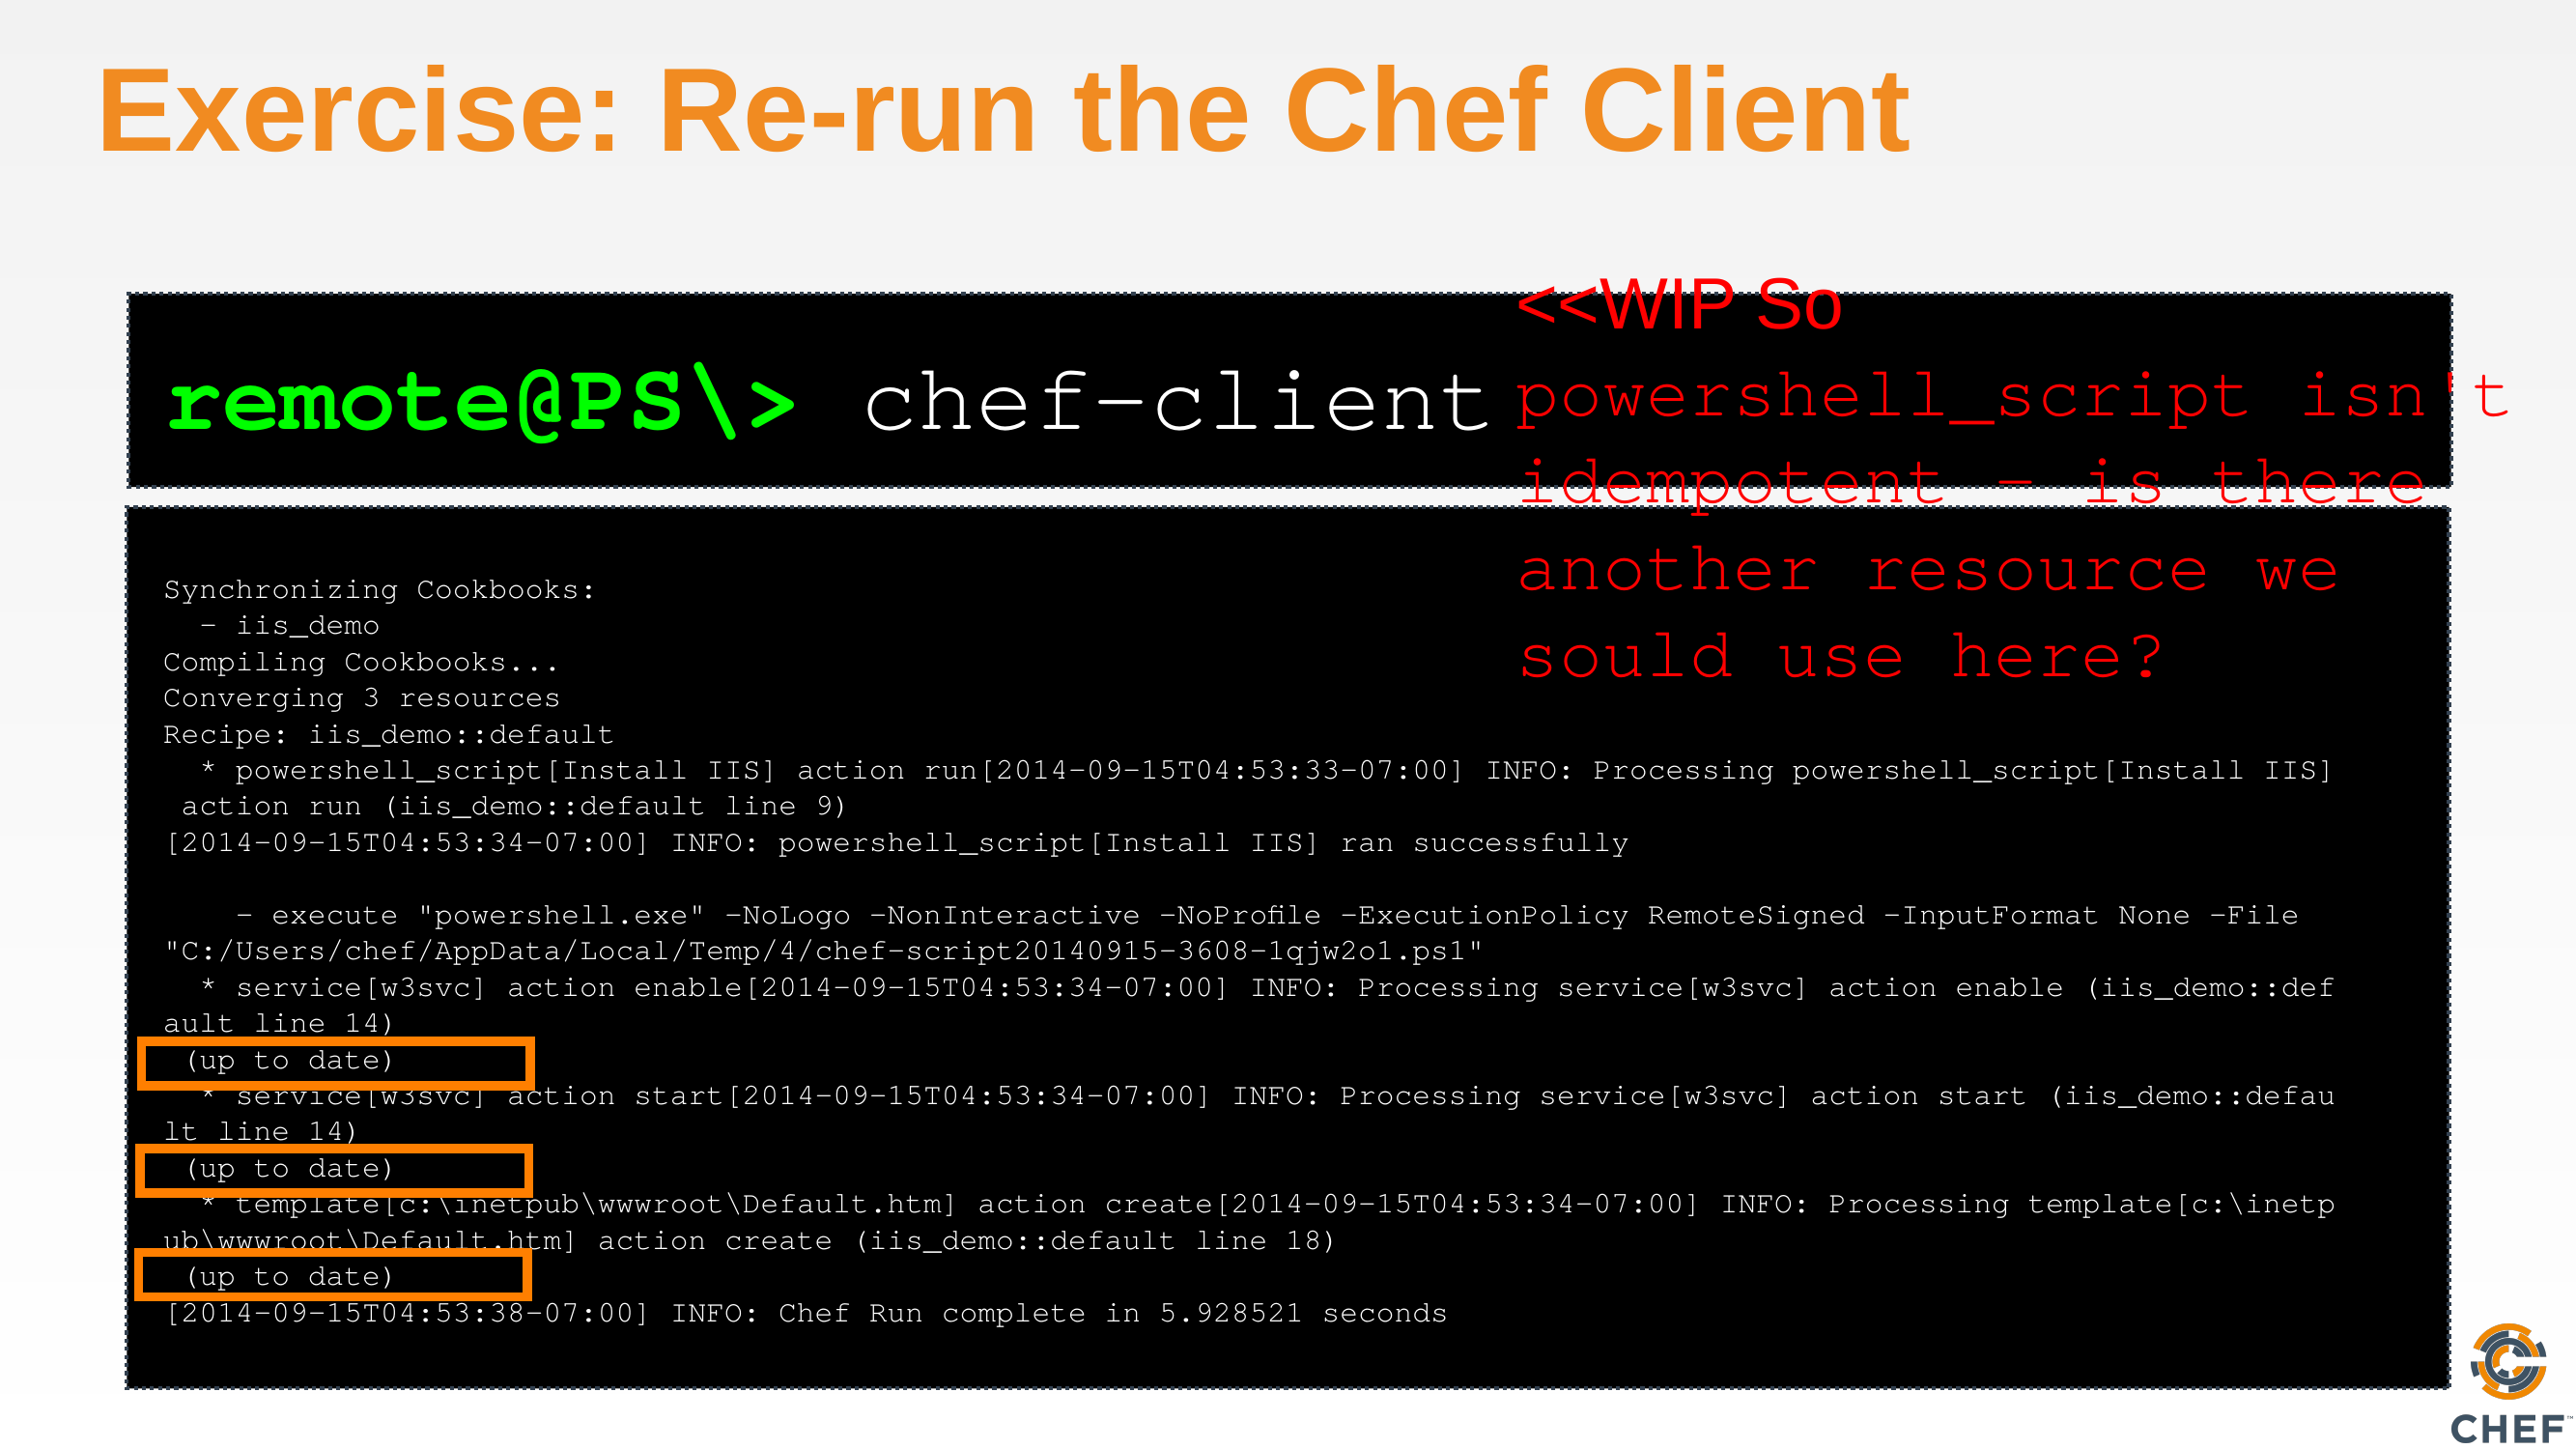

# Exercise: Re-run the Chef Client
<<WIP So powershell_script isn't idempotent – is there another resource we sould use here?
remote@PS\> chef-client
Synchronizing Cookbooks:
  - iis_demo
Compiling Cookbooks...
Converging 3 resources
Recipe: iis_demo::default
  * powershell_script[Install IIS] action run[2014-09-15T04:53:33-07:00] INFO: Processing powershell_script[Install IIS]
 action run (iis_demo::default line 9)
[2014-09-15T04:53:34-07:00] INFO: powershell_script[Install IIS] ran successfully

    - execute "powershell.exe" -NoLogo -NonInteractive -NoProfile -ExecutionPolicy RemoteSigned -InputFormat None -File
"C:/Users/chef/AppData/Local/Temp/4/chef-script20140915-3608-1qjw2o1.ps1"
  * service[w3svc] action enable[2014-09-15T04:53:34-07:00] INFO: Processing service[w3svc] action enable (iis_demo::def
ault line 14)
 (up to date)
  * service[w3svc] action start[2014-09-15T04:53:34-07:00] INFO: Processing service[w3svc] action start (iis_demo::defau
lt line 14)
 (up to date)
  * template[c:\inetpub\wwwroot\Default.htm] action create[2014-09-15T04:53:34-07:00] INFO: Processing template[c:\inetp
ub\wwwroot\Default.htm] action create (iis_demo::default line 18)
 (up to date)
[2014-09-15T04:53:38-07:00] INFO: Chef Run complete in 5.928521 seconds